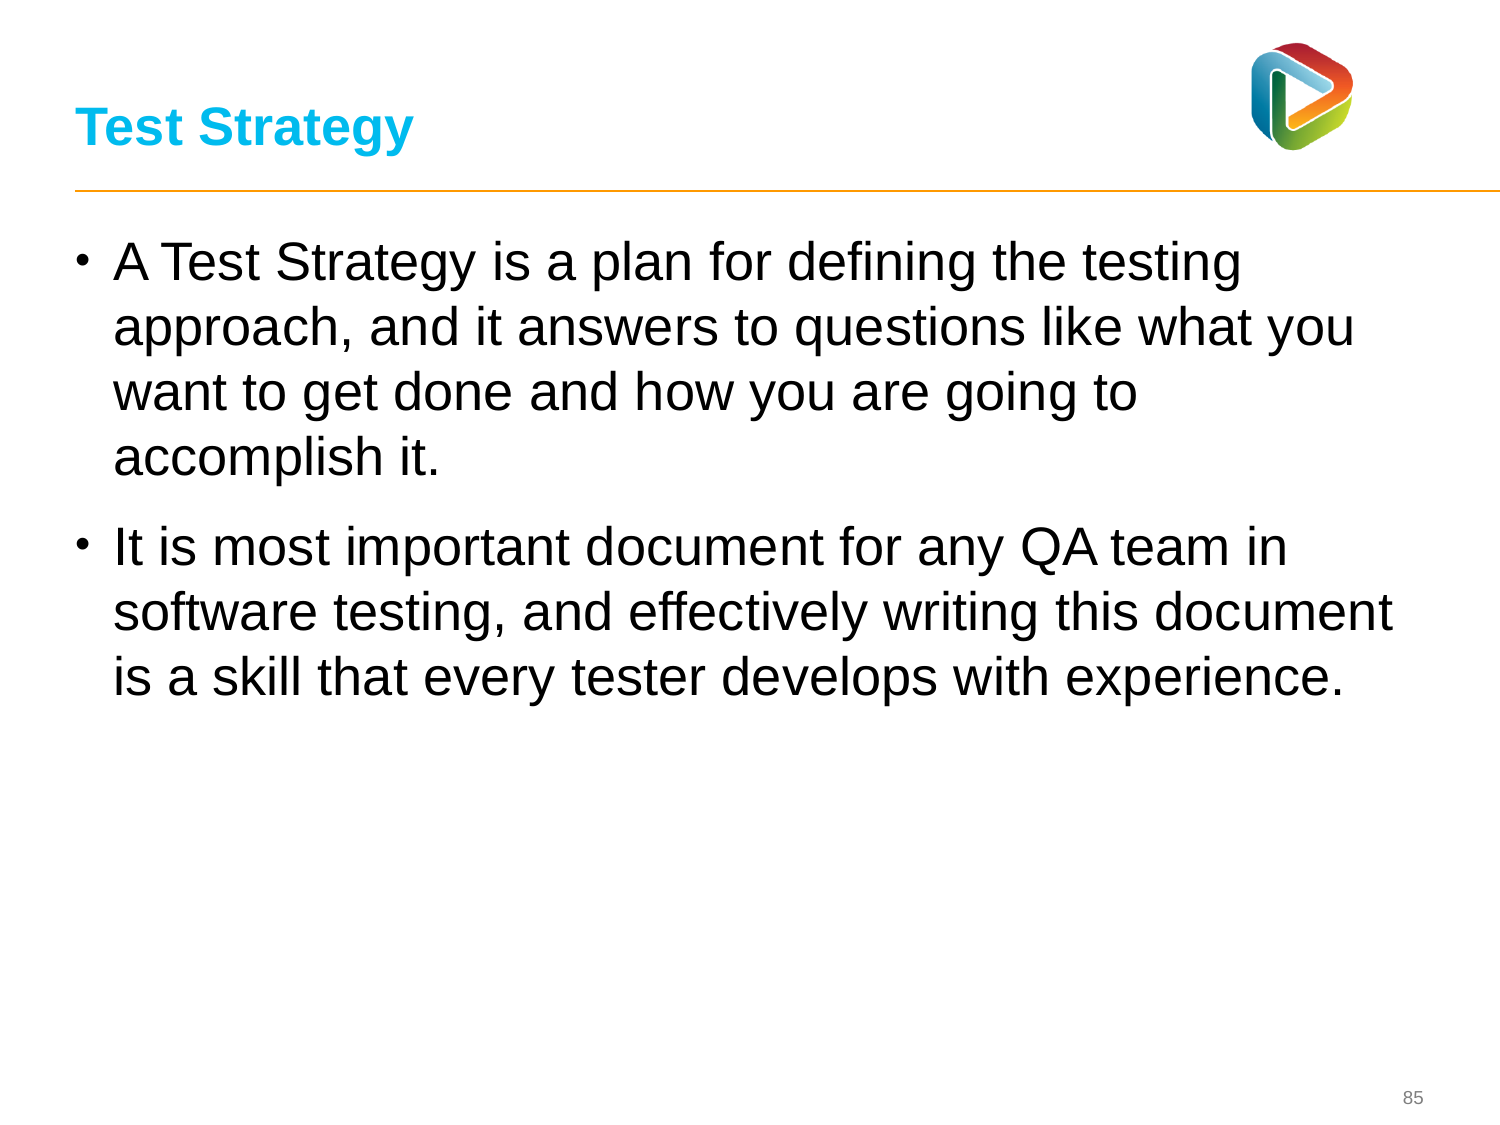

# Test Strategy
A Test Strategy is a plan for defining the testing approach, and it answers to questions like what you want to get done and how you are going to accomplish it.
It is most important document for any QA team in software testing, and effectively writing this document is a skill that every tester develops with experience.